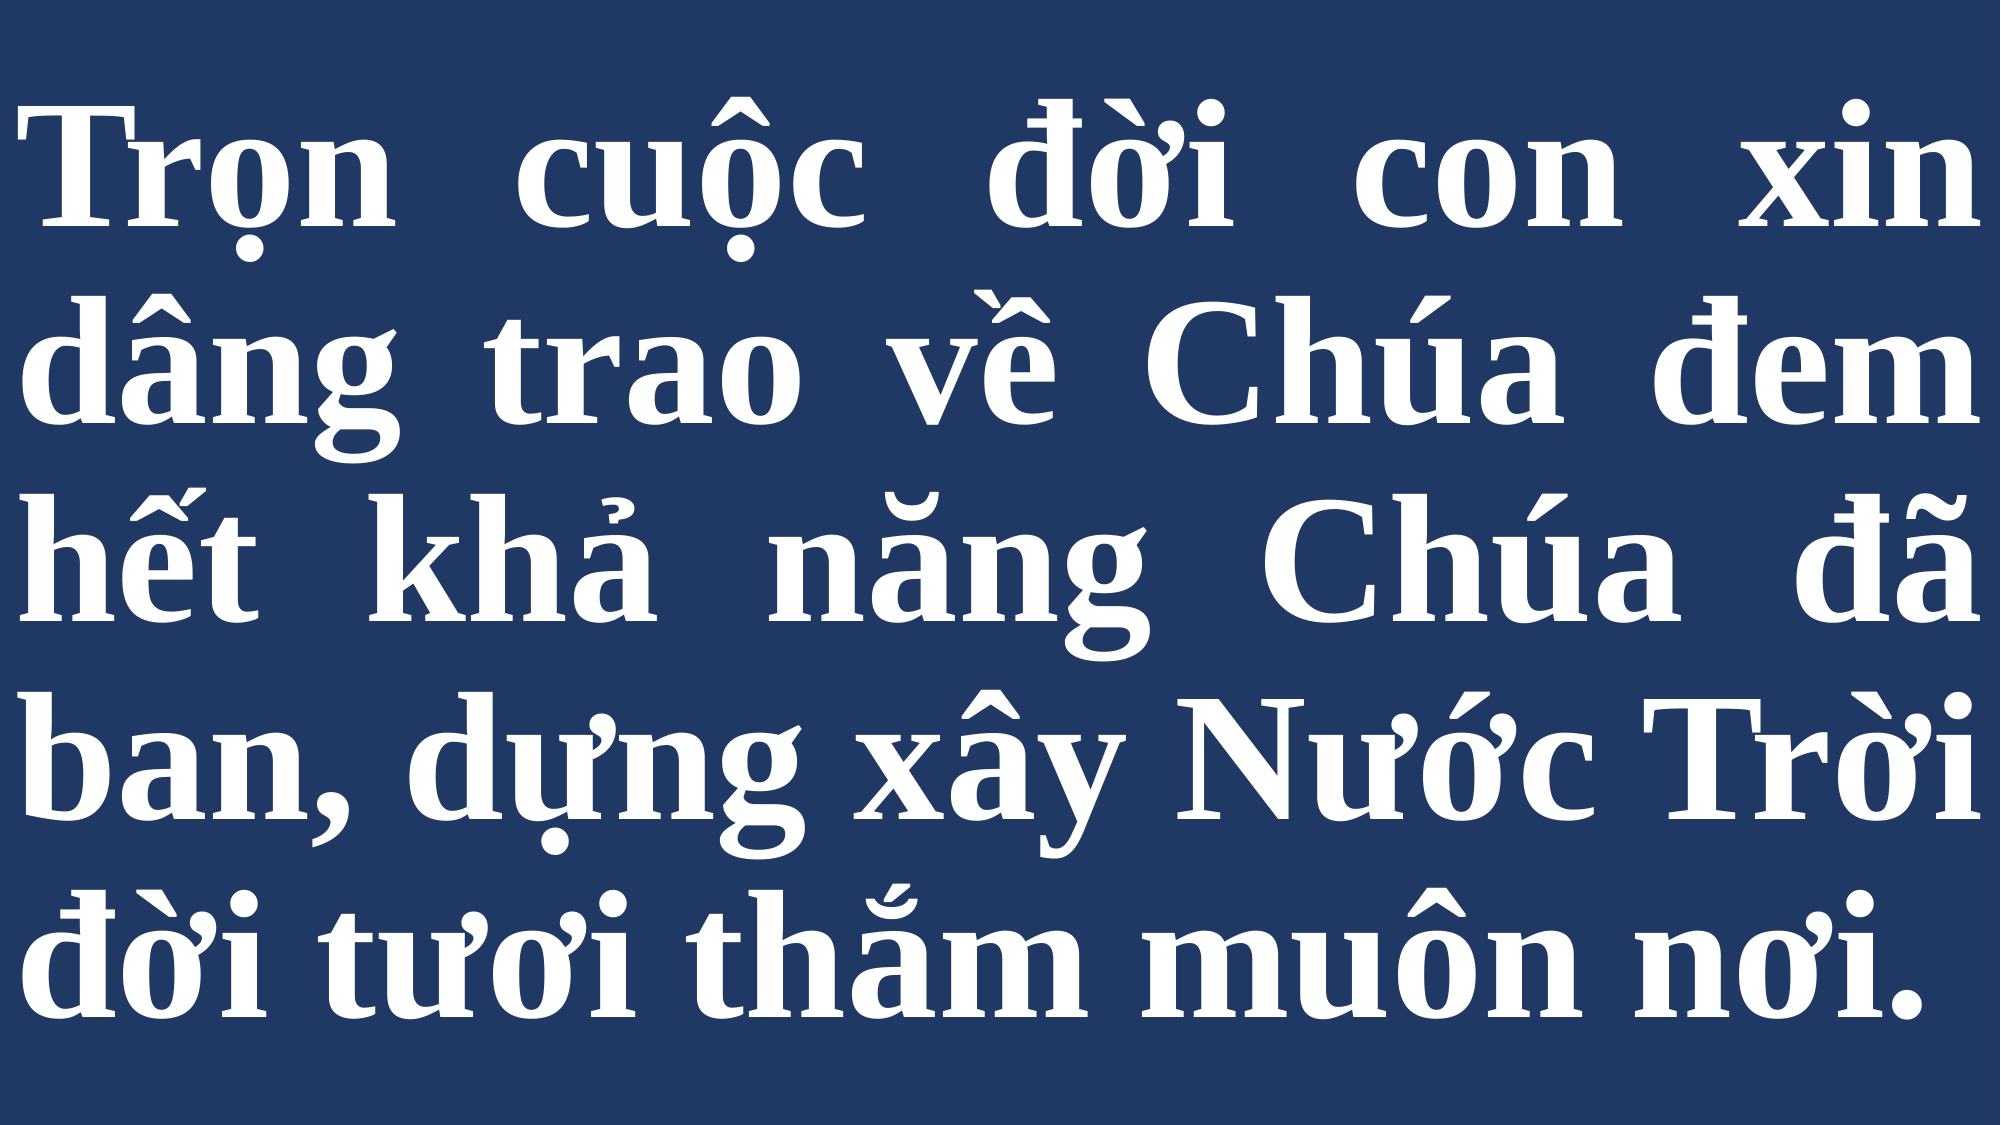

# Trọn cuộc đời con xin dâng trao về Chúa đem hết khả năng Chúa đã ban, dựng xây Nước Trời đời tươi thắm muôn nơi.